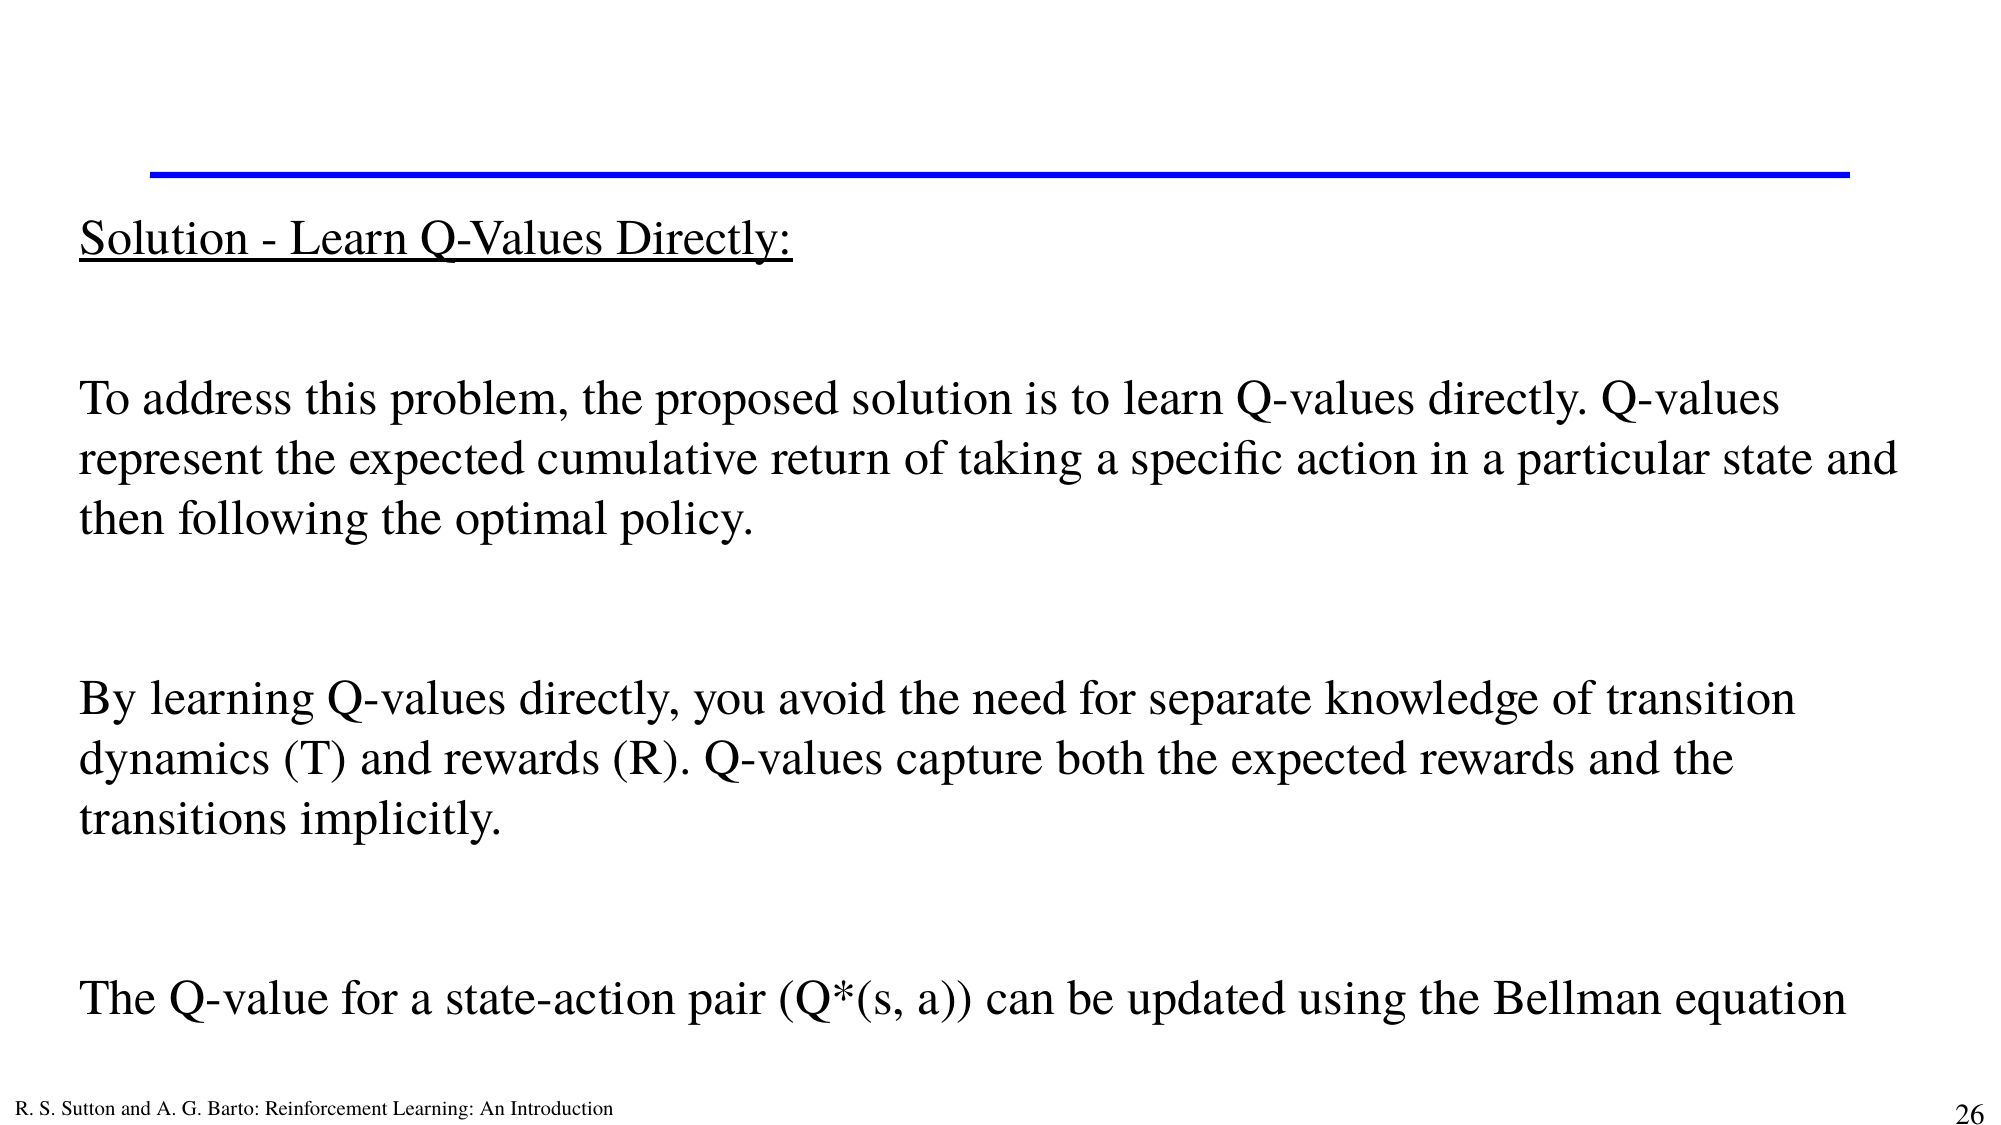

Solution - Learn Q-Values Directly:

To address this problem, the proposed solution is to learn Q-values directly. Q-values represent the expected cumulative return of taking a specific action in a particular state and then following the optimal policy.

By learning Q-values directly, you avoid the need for separate knowledge of transition dynamics (T) and rewards (R). Q-values capture both the expected rewards and the transitions implicitly.

The Q-value for a state-action pair (Q*(s, a)) can be updated using the Bellman equation
R. S. Sutton and A. G. Barto: Reinforcement Learning: An Introduction
26